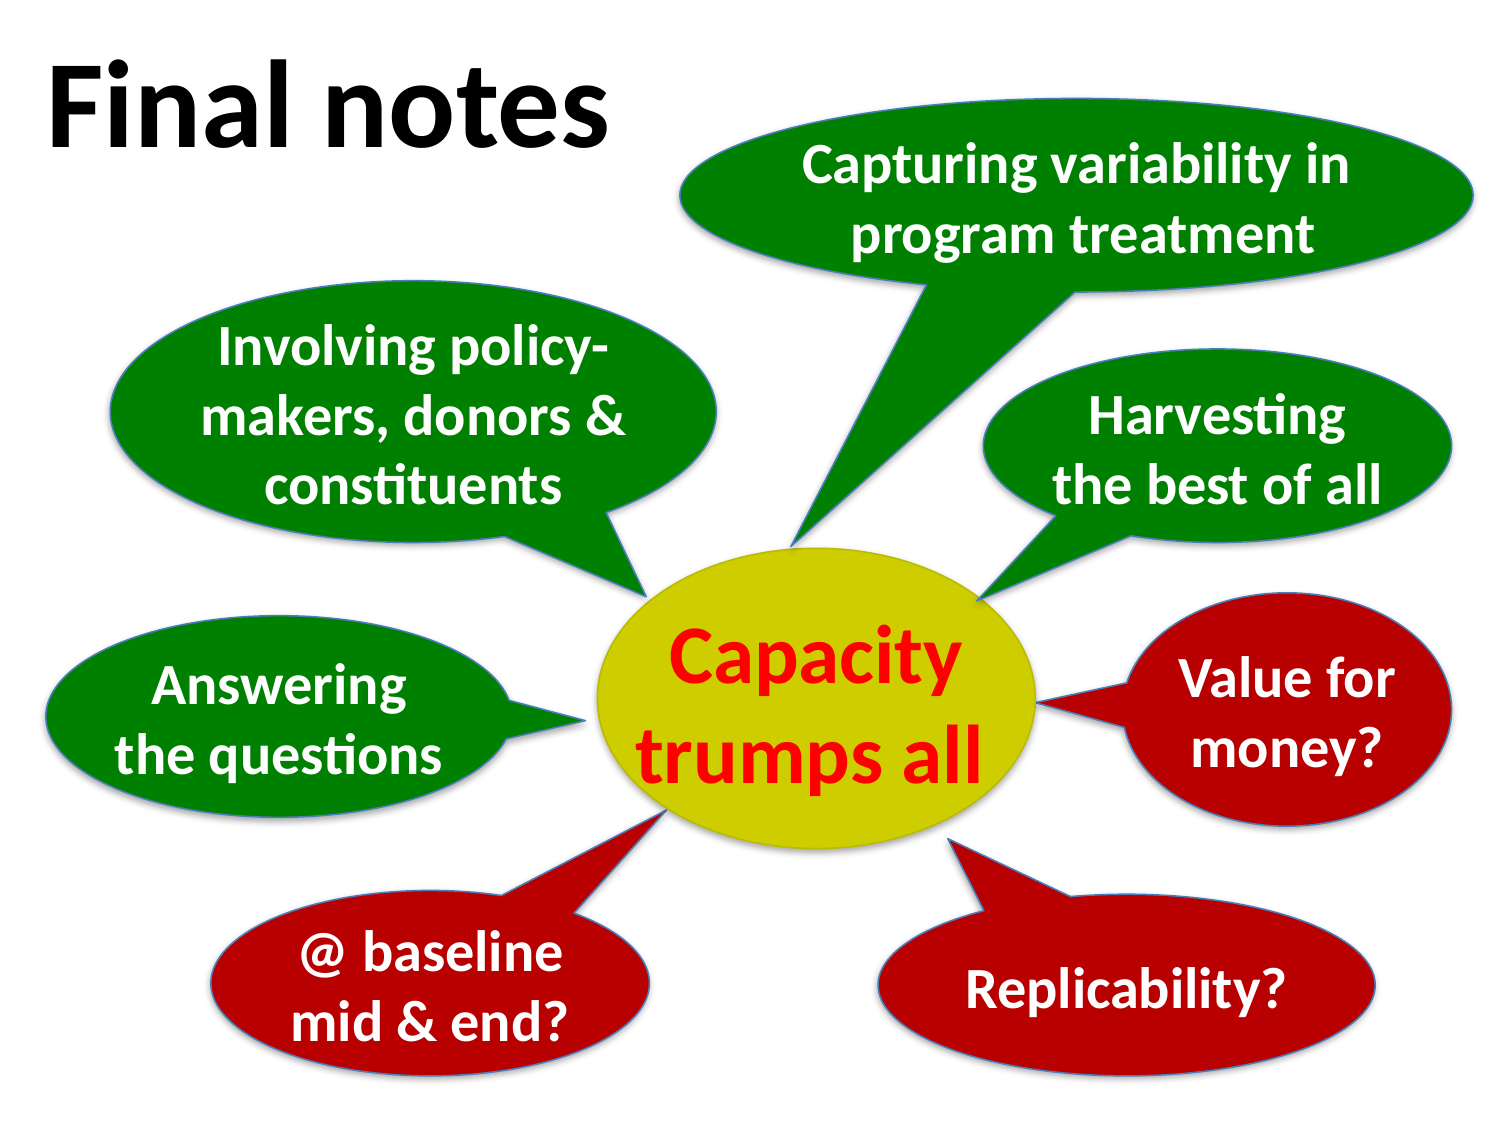

# Final notes
Capturing variability in  program treatment
Involving policy-makers, donors & constituents
Harvesting the best of all

Capacity trumps all
Value for money?
Answering the questions
@ baseline mid & end?
Replicability?